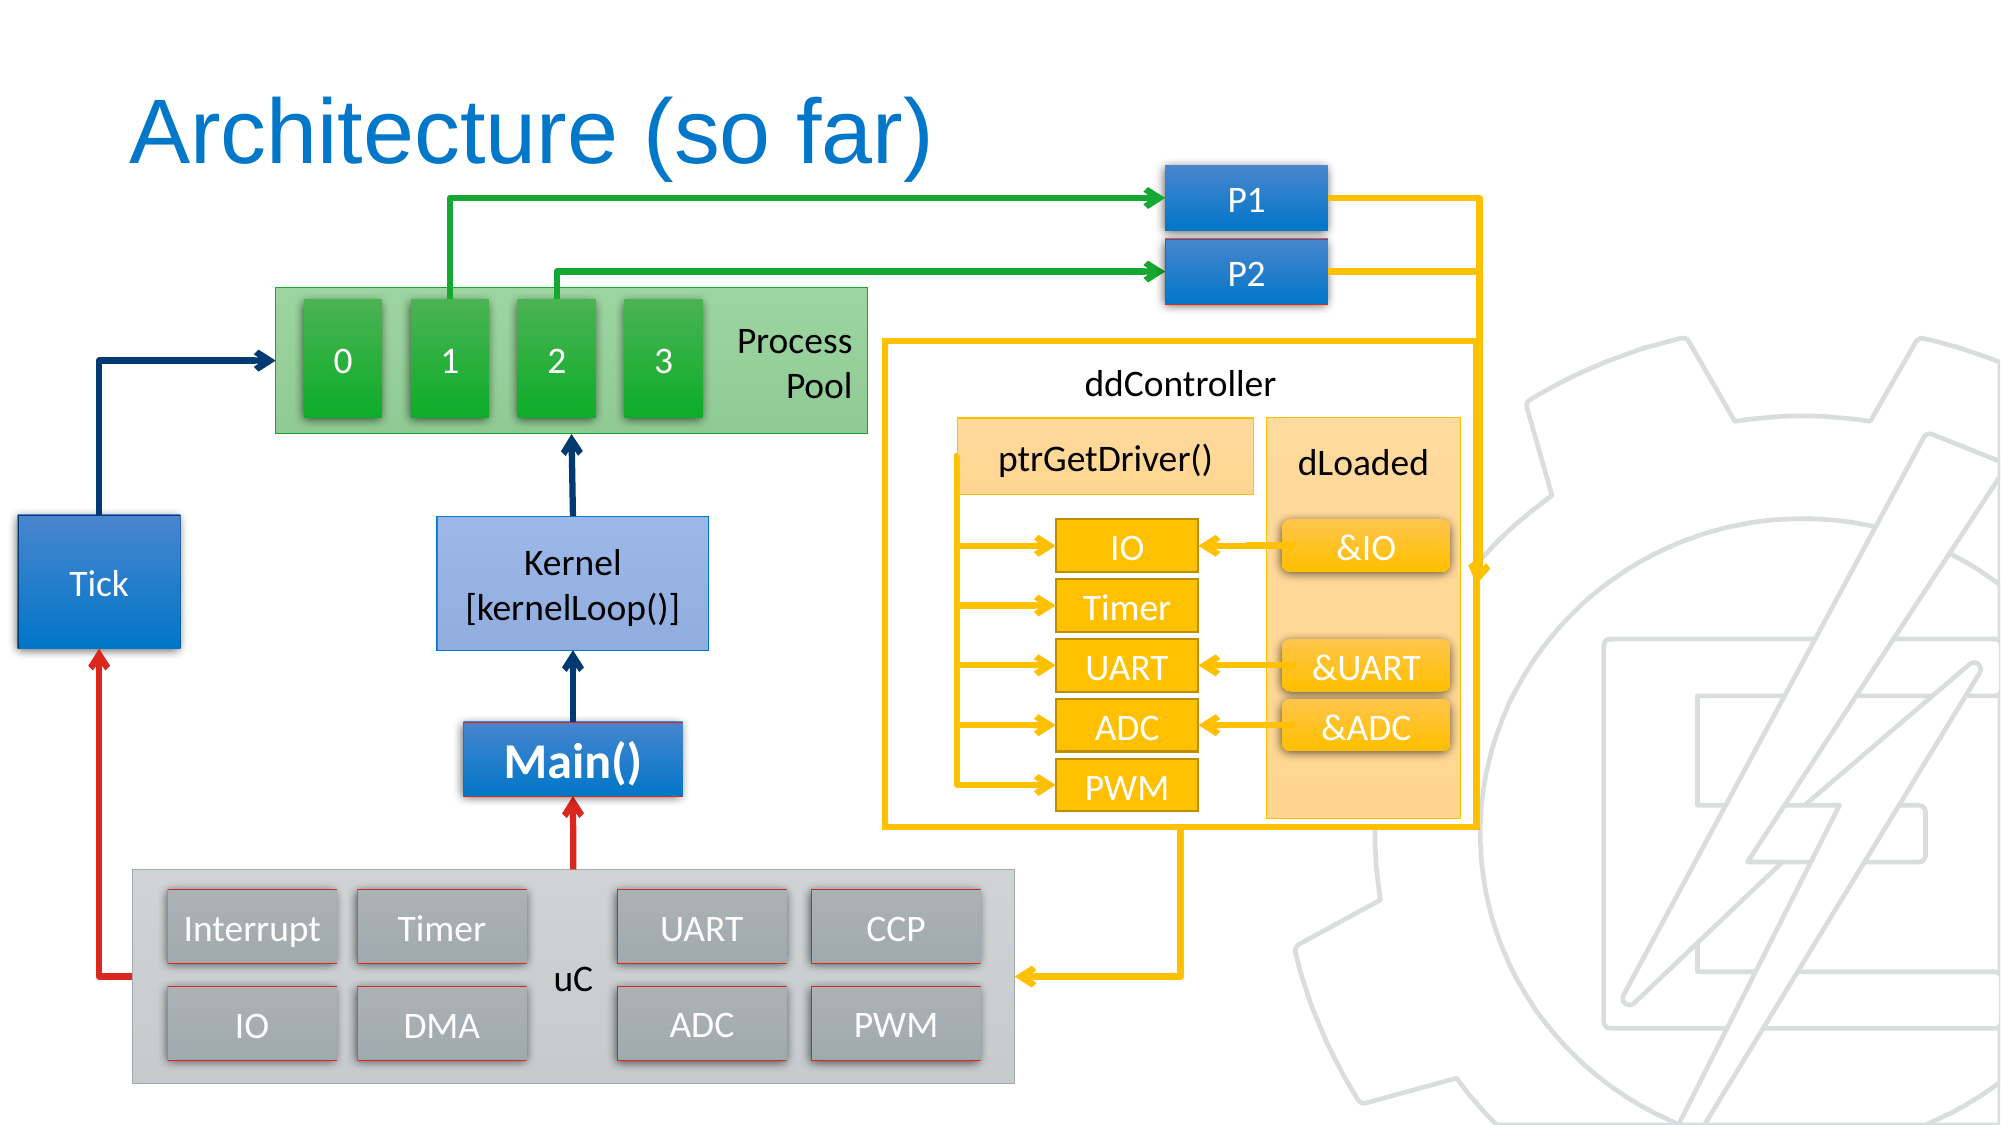

# Architecture (so far)
P1
P2
Process
Pool
0
1
2
3
ddController

dLoaded

ptrGetDriver()
Tick
Kernel
[kernelLoop()]
&IO
IO
Timer
&UART
UART
&ADC
ADC
Main()
PWM
uC
UART
CCP
Interrupt
Timer
ADC
PWM
IO
DMA